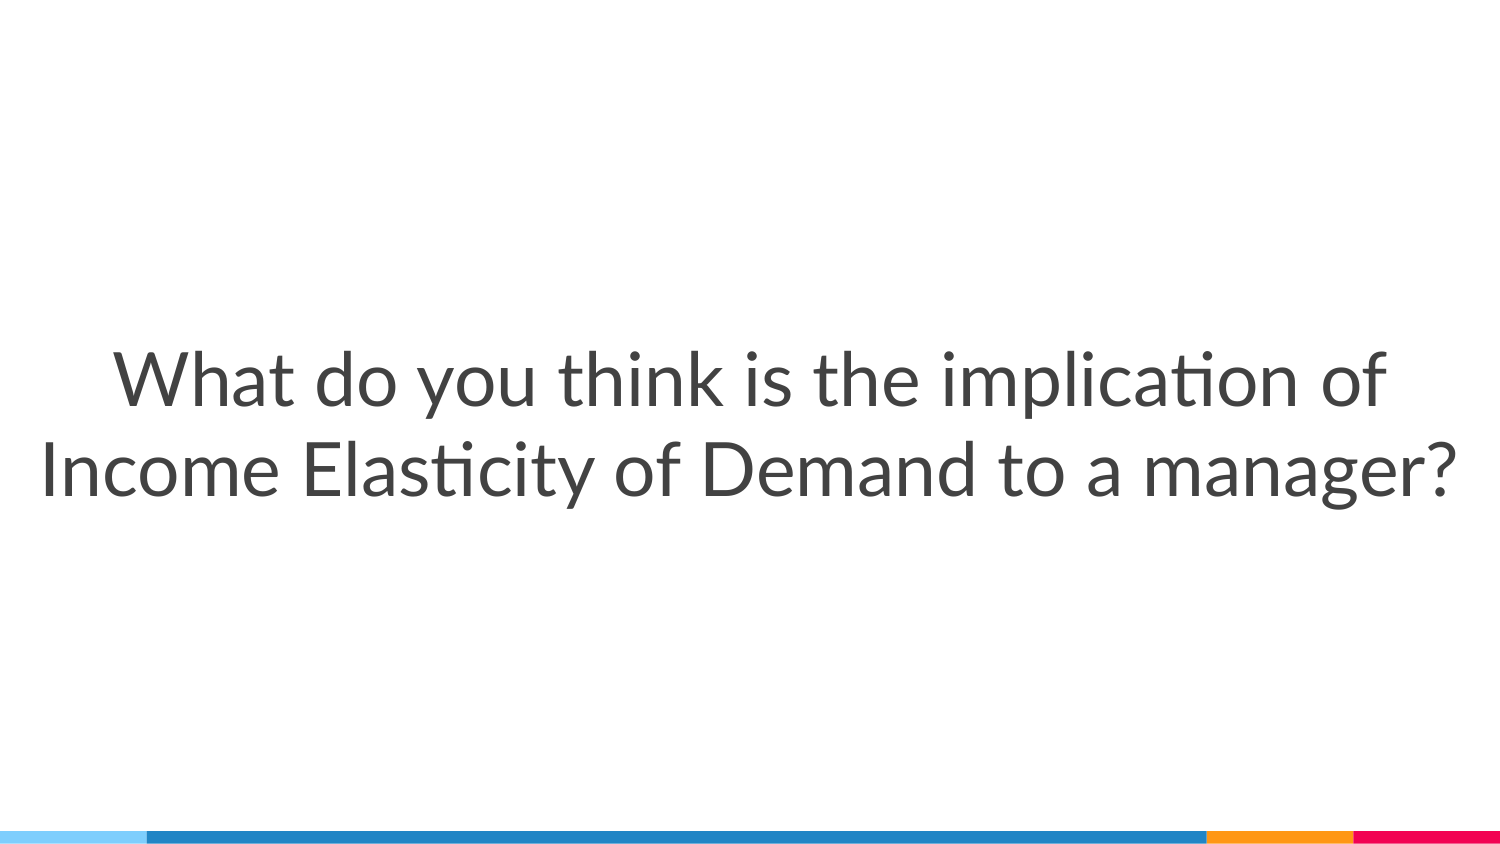

What do you think is the implication of Income Elasticity of Demand to a manager?